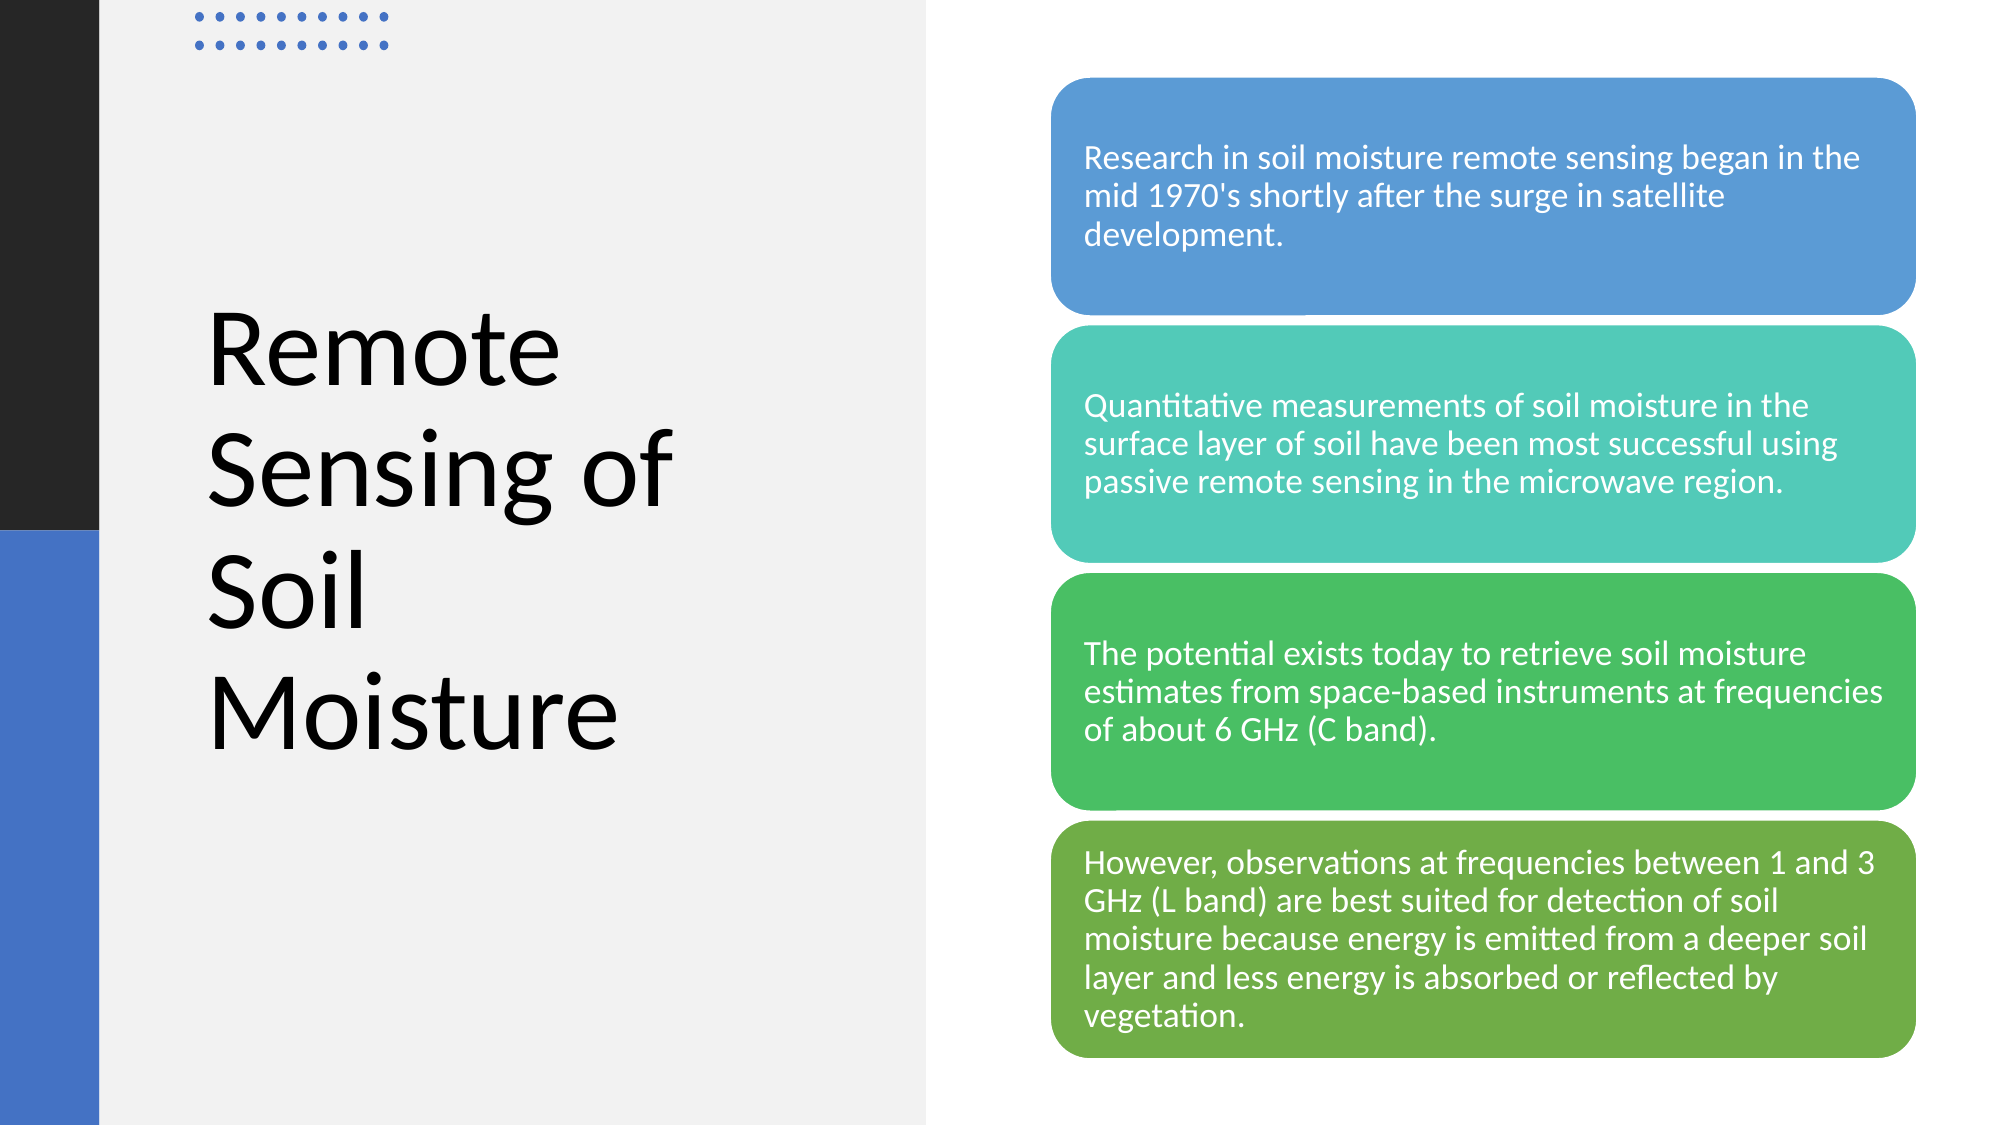

Research in soil moisture remote sensing began in the mid 1970's shortly after the surge in satellite development.
Quantitative measurements of soil moisture in the surface layer of soil have been most successful using passive remote sensing in the microwave region.
The potential exists today to retrieve soil moisture estimates from space-based instruments at frequencies of about 6 GHz (C band).
However, observations at frequencies between 1 and 3 GHz (L band) are best suited for detection of soil moisture because energy is emitted from a deeper soil layer and less energy is absorbed or reflected by vegetation.
# Remote Sensing of Soil Moisture